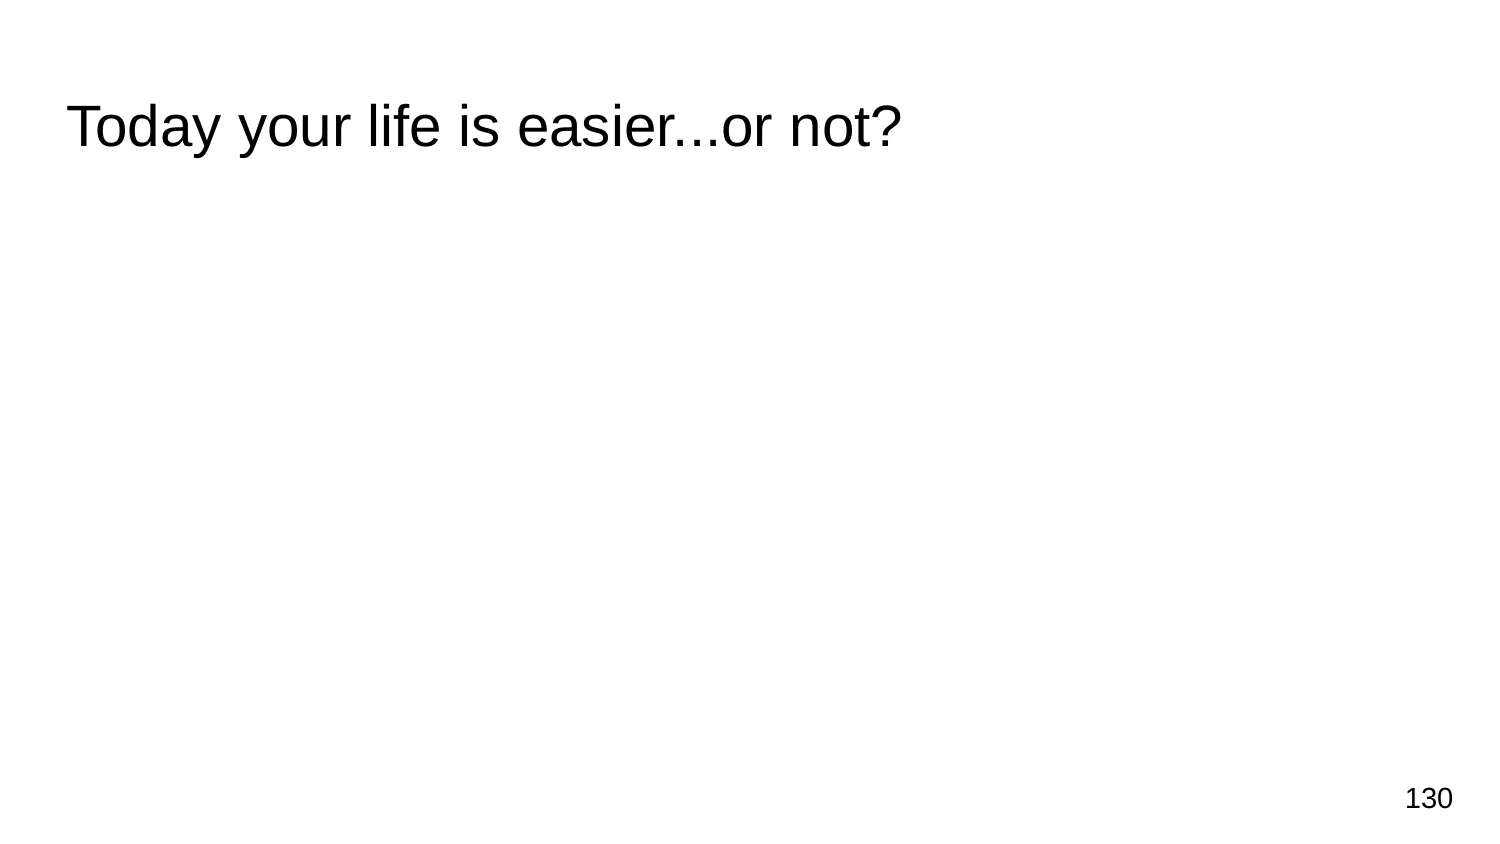

# Today your life is easier...or not?
130